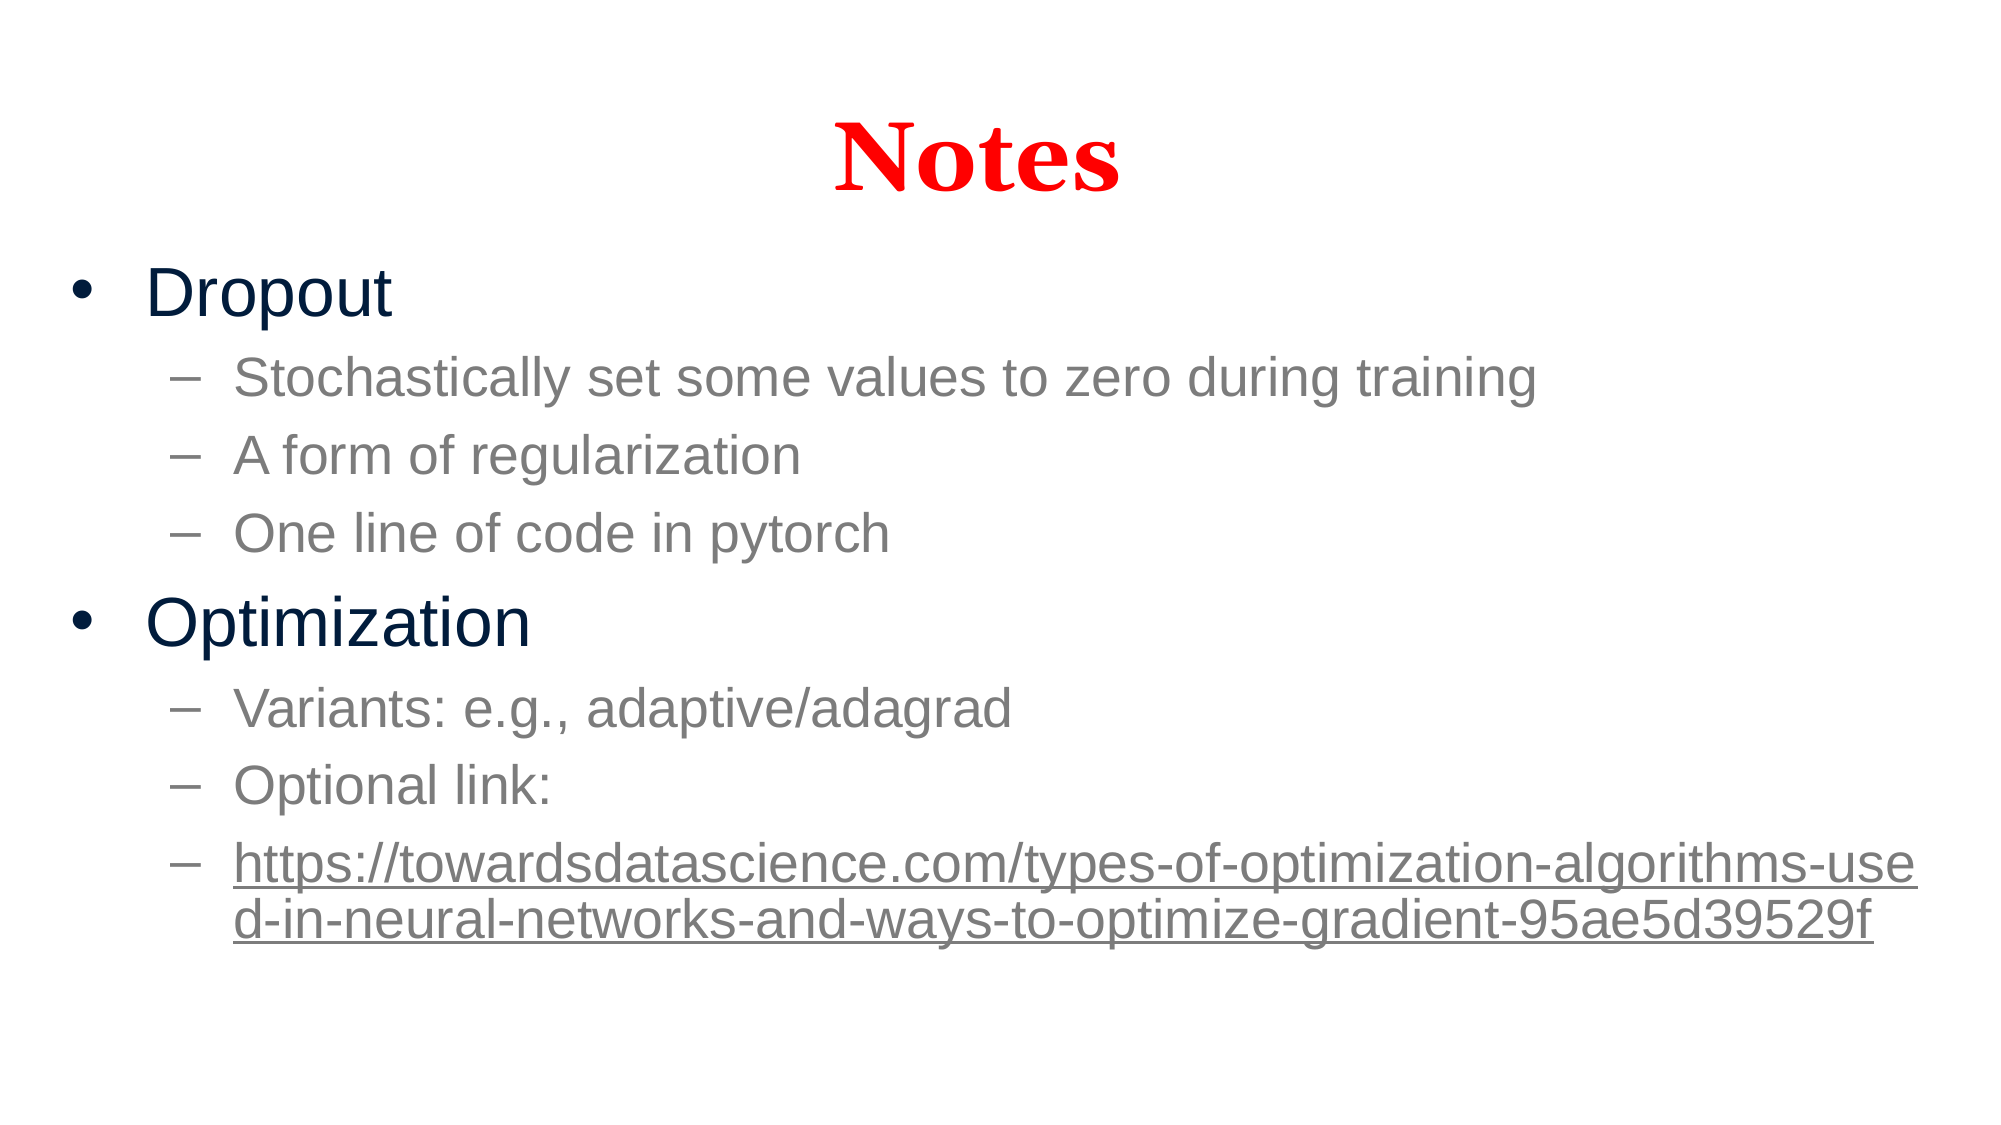

# Notes
Dropout
Stochastically set some values to zero during training
A form of regularization
One line of code in pytorch
Optimization
Variants: e.g., adaptive/adagrad
Optional link:
https://towardsdatascience.com/types-of-optimization-algorithms-used-in-neural-networks-and-ways-to-optimize-gradient-95ae5d39529f